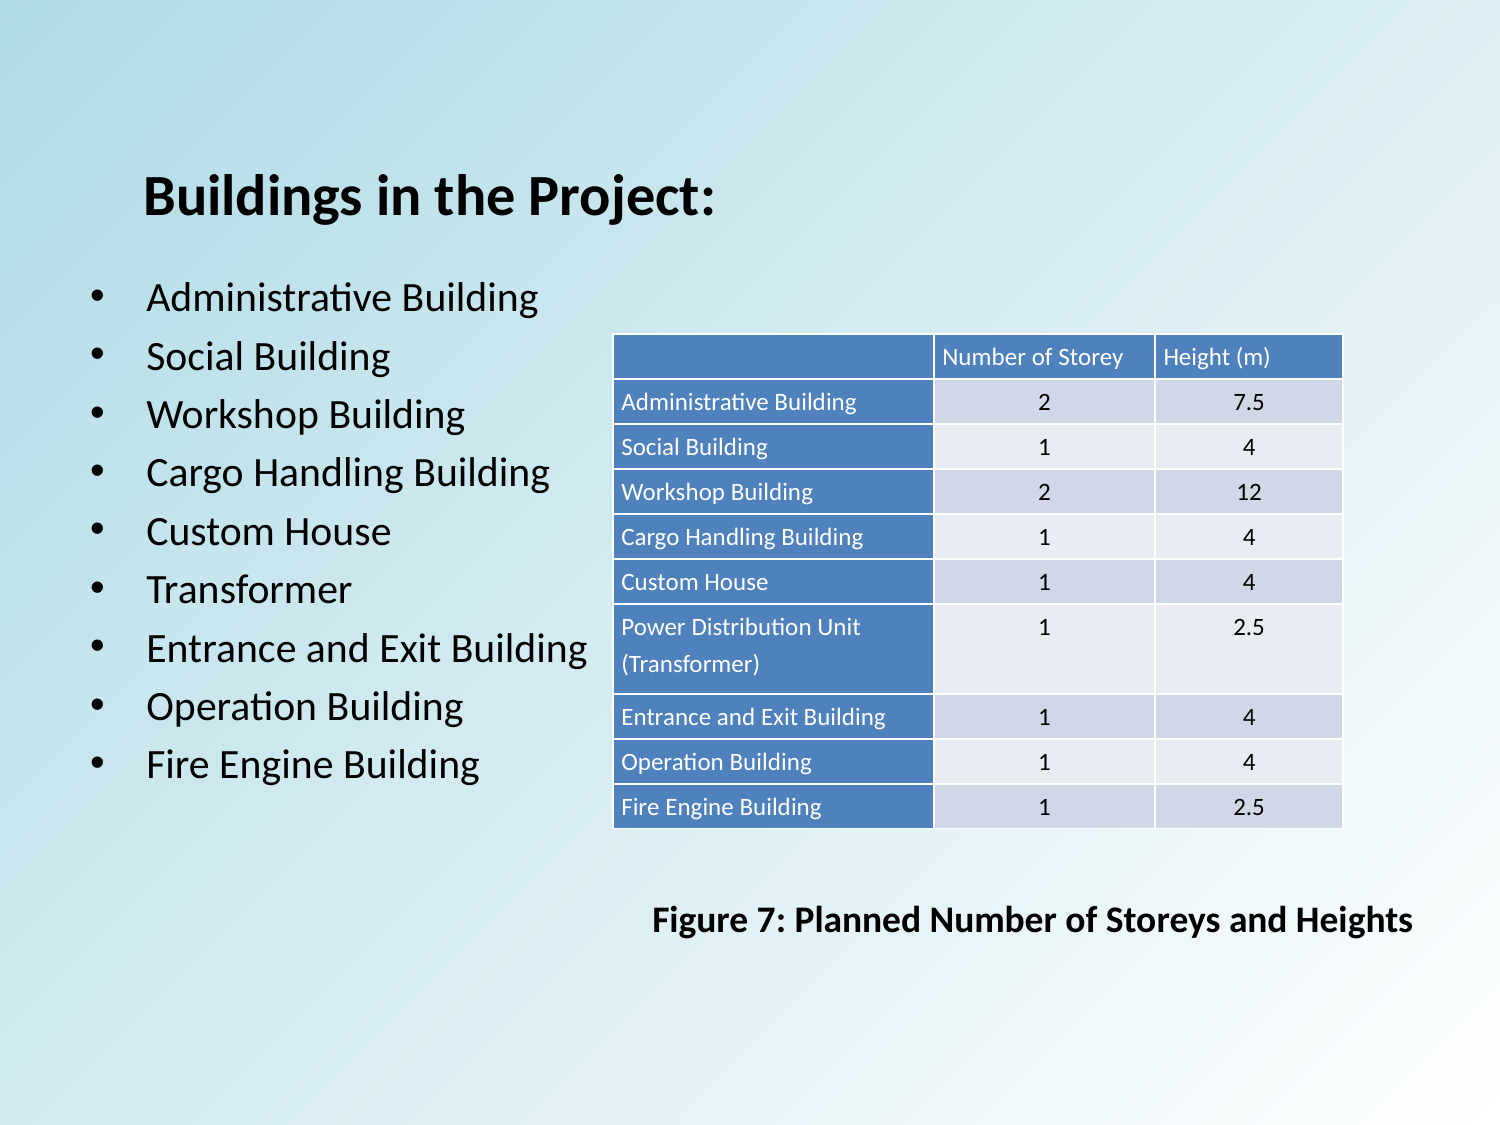

Buildings in the Project:
Administrative Building
Social Building
Workshop Building
Cargo Handling Building
Custom House
Transformer
Entrance and Exit Building
Operation Building
Fire Engine Building
|  | Number of Storey | Height (m) |
| --- | --- | --- |
| Administrative Building | 2 | 7.5 |
| Social Building | 1 | 4 |
| Workshop Building | 2 | 12 |
| Cargo Handling Building | 1 | 4 |
| Custom House | 1 | 4 |
| Power Distribution Unit (Transformer) | 1 | 2.5 |
| Entrance and Exit Building | 1 | 4 |
| Operation Building | 1 | 4 |
| Fire Engine Building | 1 | 2.5 |
Figure 7: Planned Number of Storeys and Heights